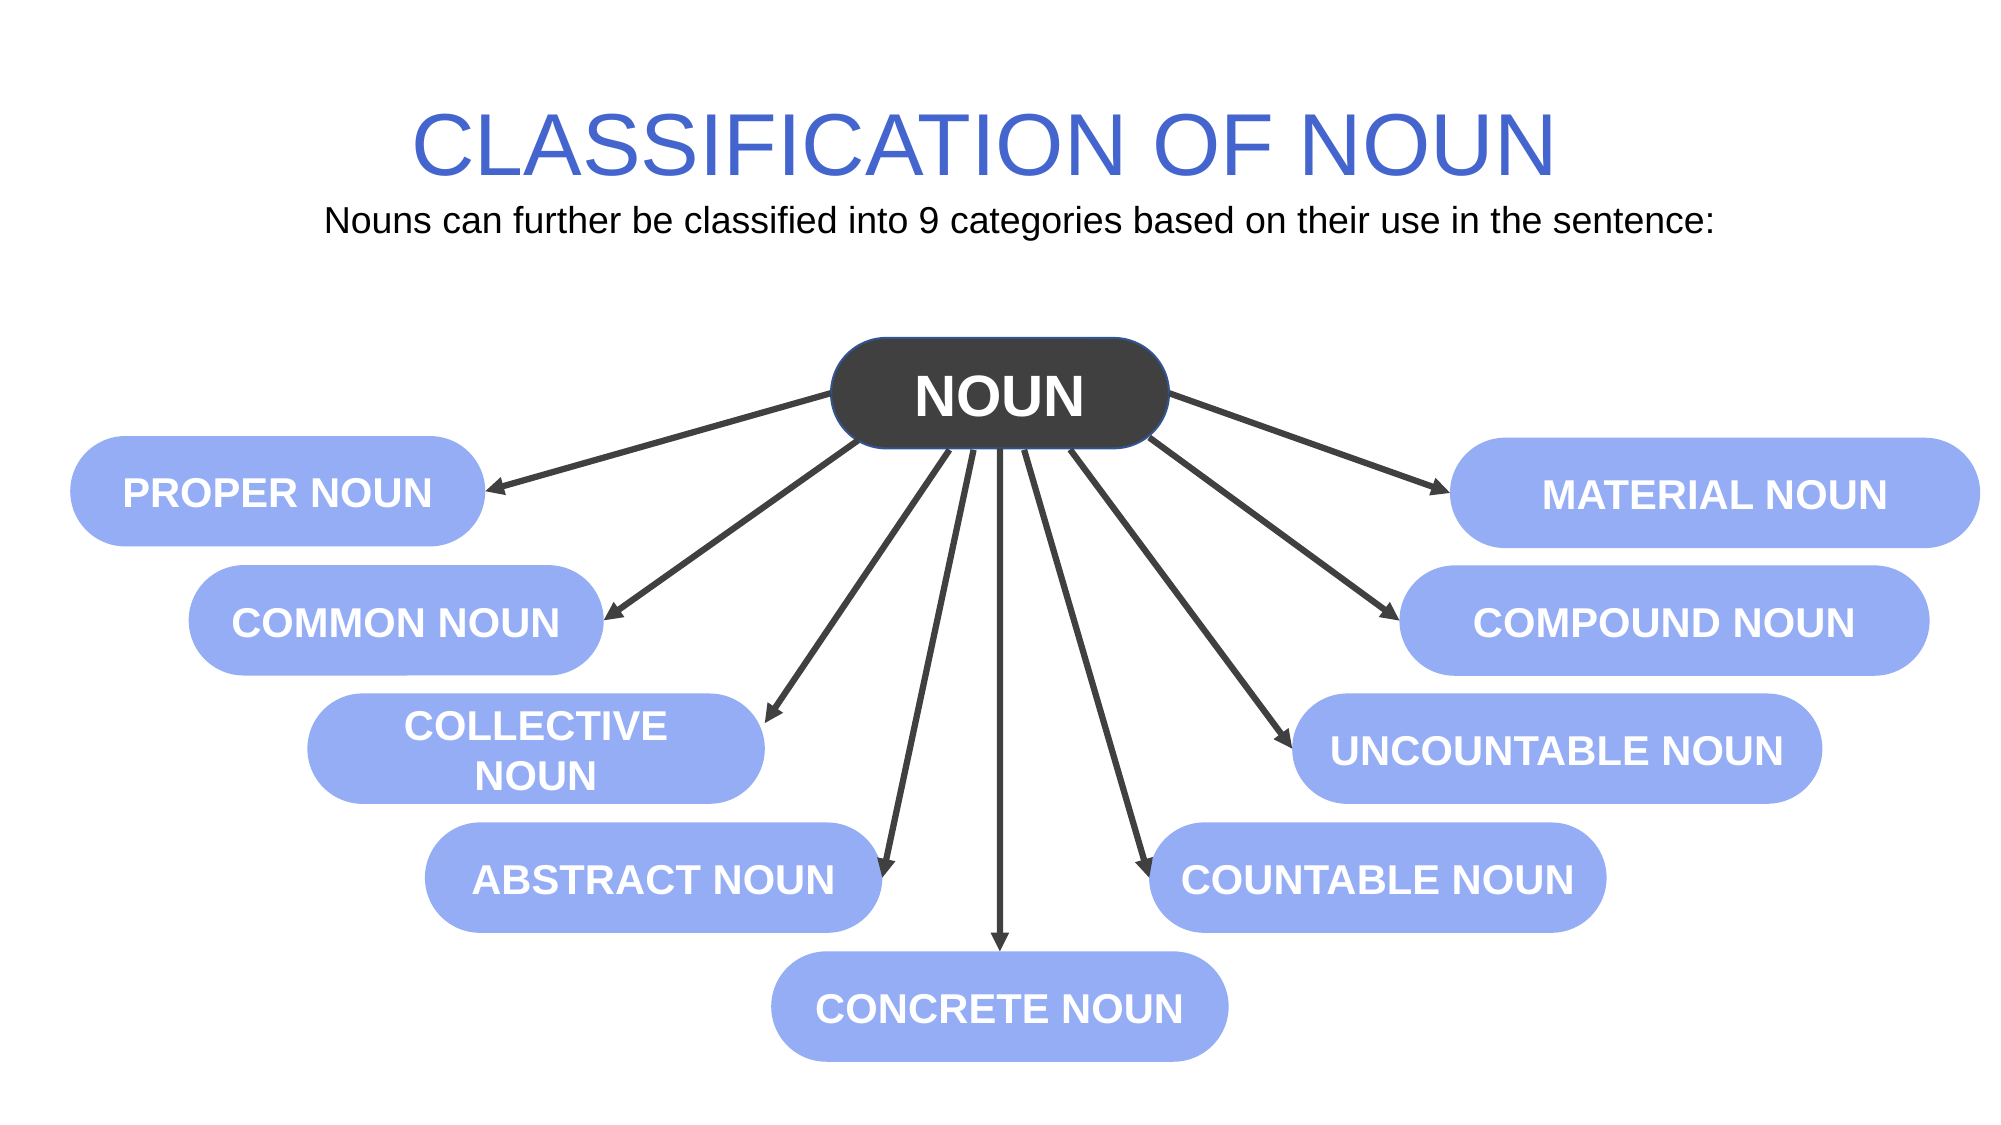

# CLASSIFICATION OF NOUN
Nouns can further be classified into 9 categories based on their use in the sentence:
NOUN
PROPER NOUN
MATERIAL NOUN
COMMON NOUN
COMPOUND NOUN
UNCOUNTABLE NOUN
COLLECTIVE NOUN
COUNTABLE NOUN
ABSTRACT NOUN
CONCRETE NOUN